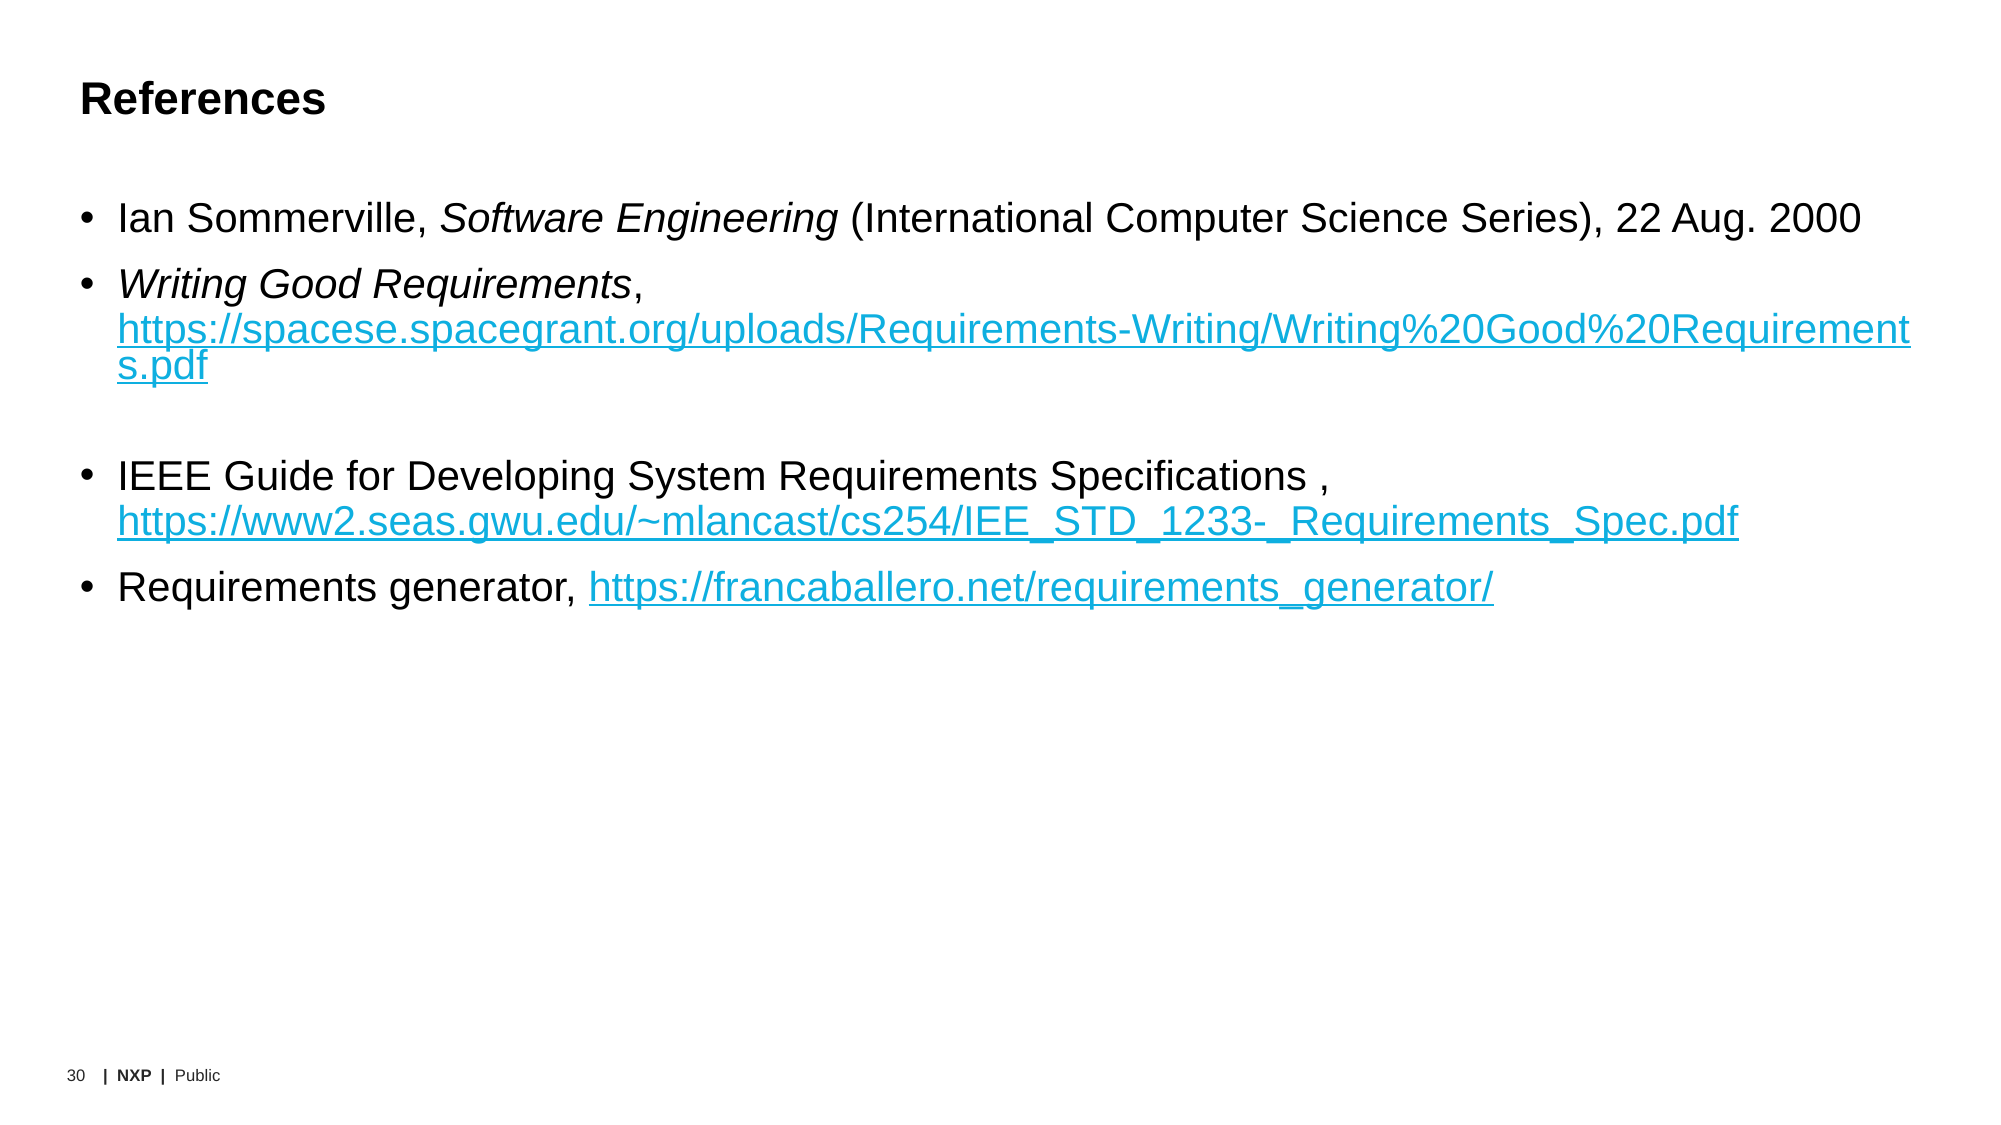

# References
Ian Sommerville, Software Engineering (International Computer Science Series), 22 Aug. 2000
Writing Good Requirements, https://spacese.spacegrant.org/uploads/Requirements-Writing/Writing%20Good%20Requirements.pdf
IEEE Guide for Developing System Requirements Specifications , https://www2.seas.gwu.edu/~mlancast/cs254/IEE_STD_1233-_Requirements_Spec.pdf
Requirements generator, https://francaballero.net/requirements_generator/